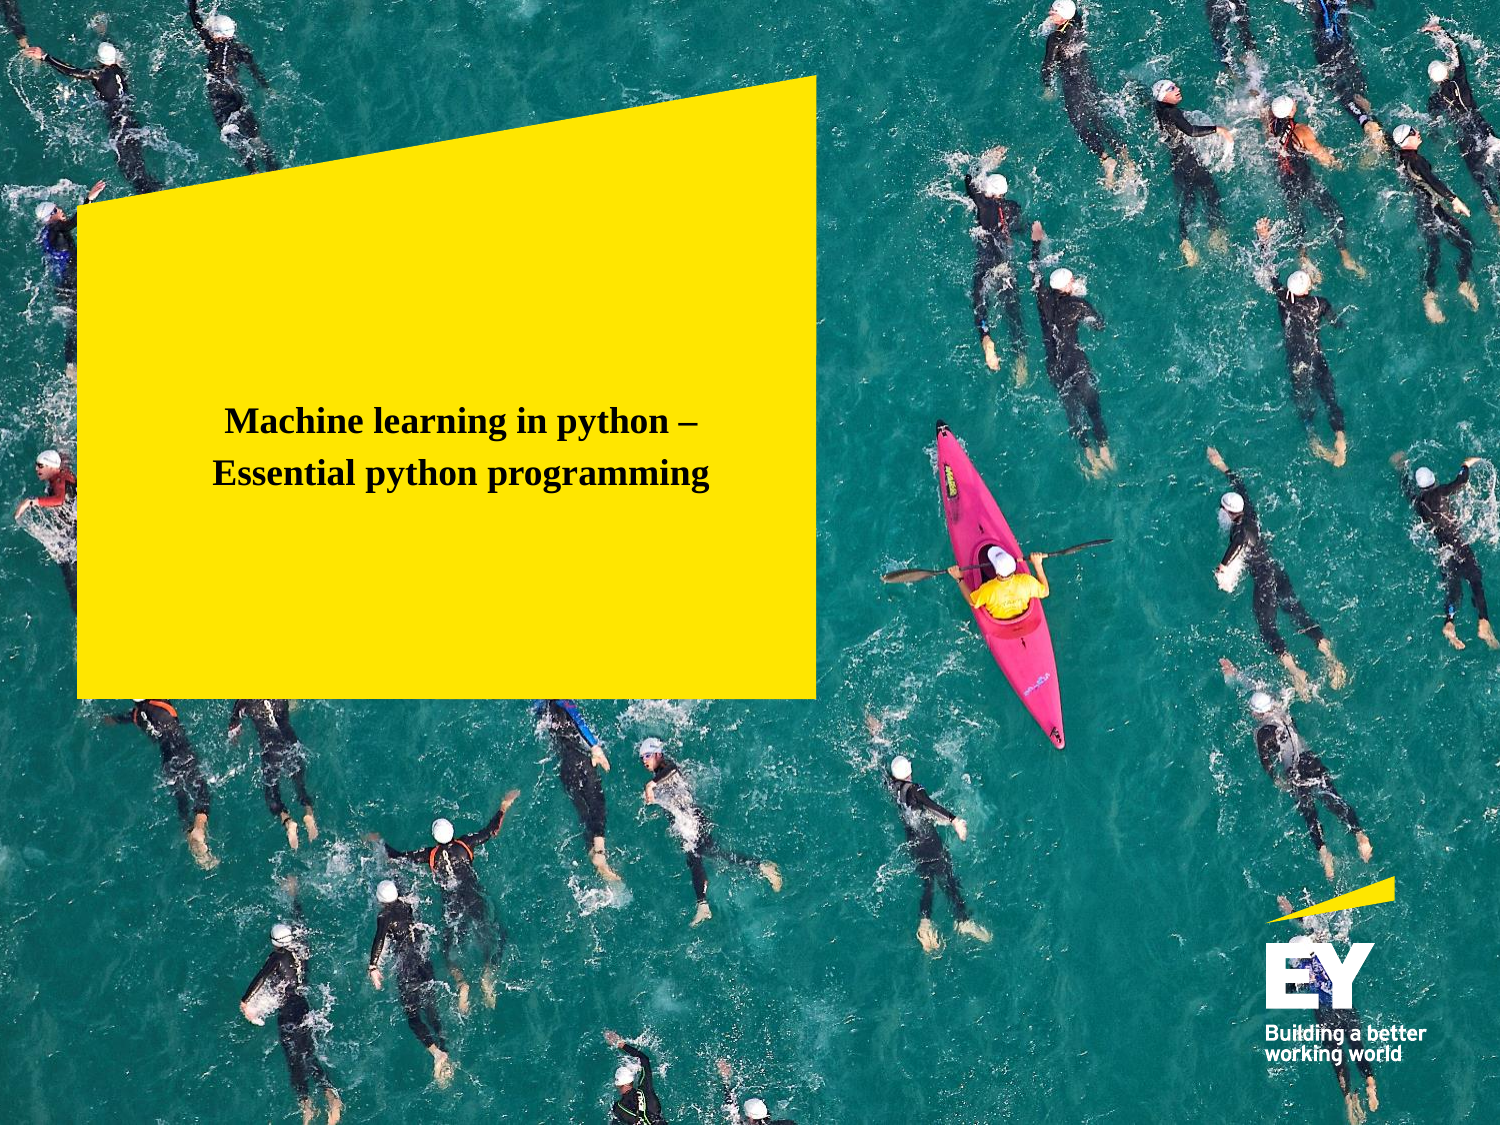

# Machine learning in python – Essential python programming